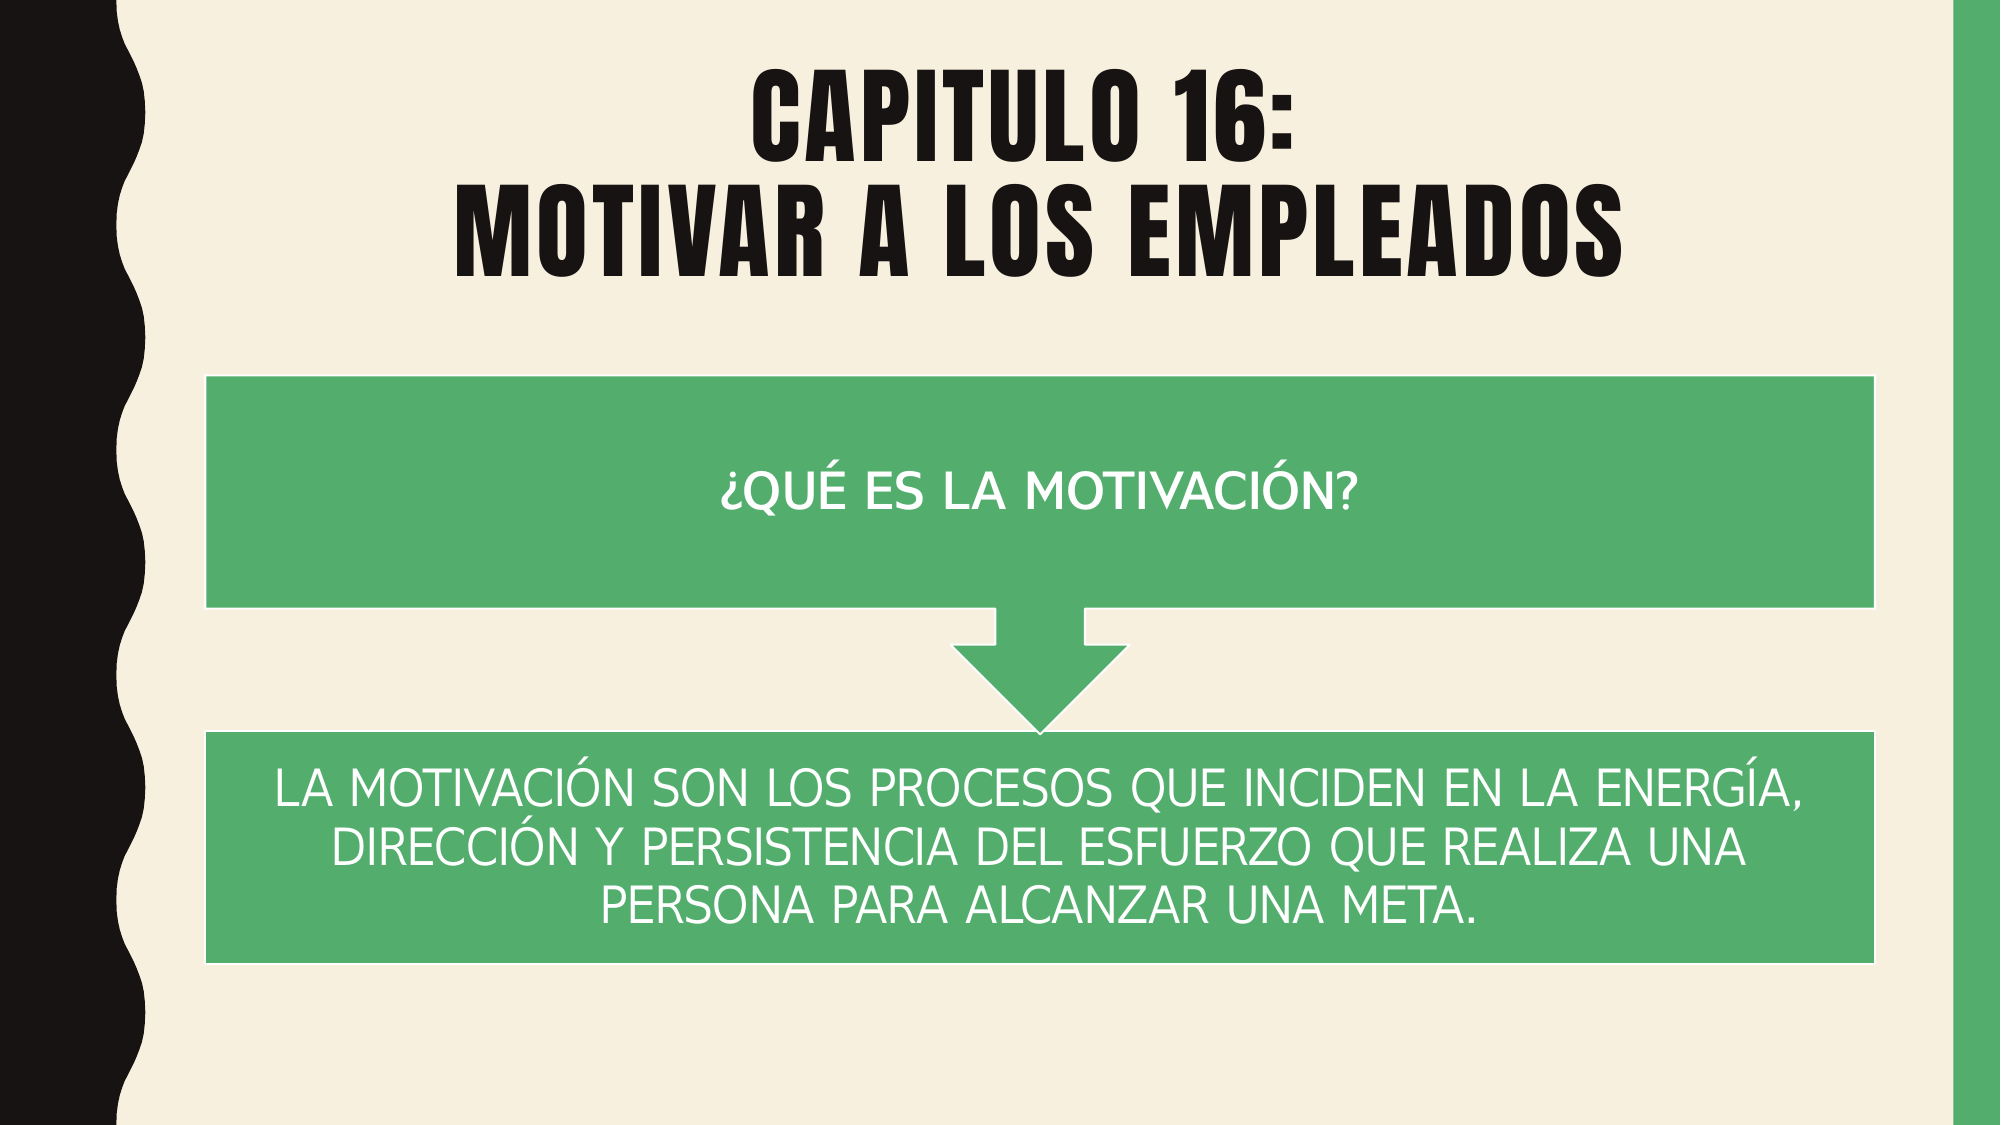

# CAPITULO 16: MOTIVAR A LOS EMPLEADOS
LA MOTIVACIÓN SON LOS PROCESOS QUE INCIDEN EN LA ENERGÍA, DIRECCIÓN Y PERSISTENCIA DEL ESFUERZO QUE REALIZA UNA PERSONA PARA ALCANZAR UNA META.
¿QUÉ ES LA MOTIVACIÓN?